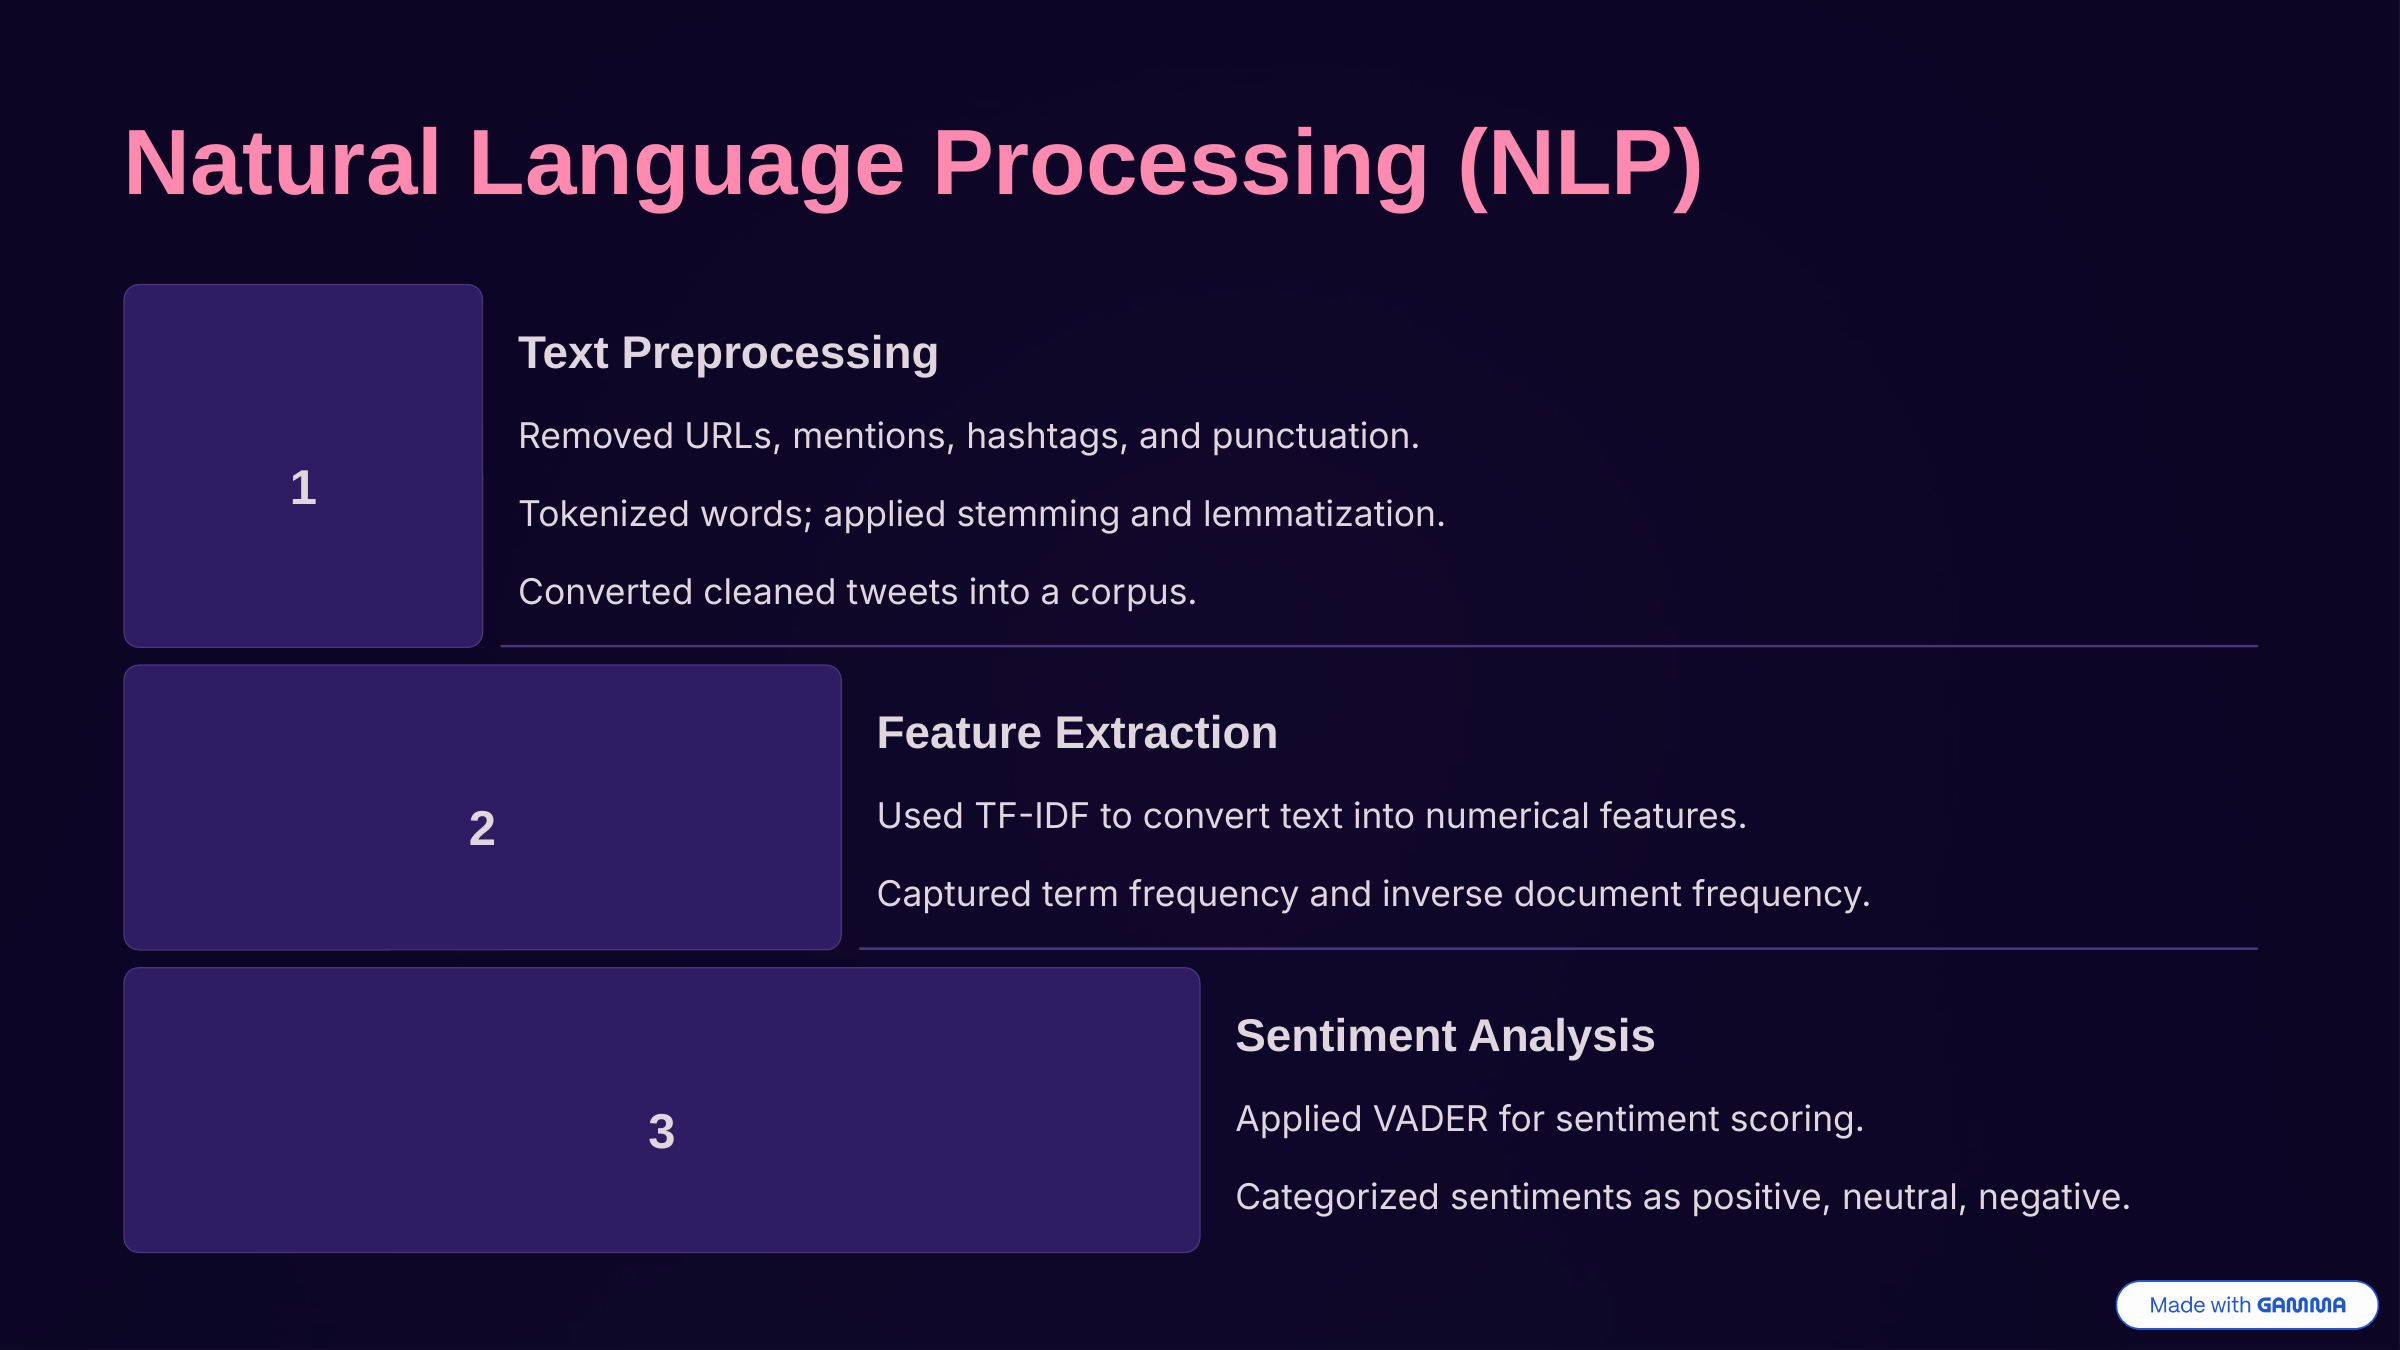

Natural Language Processing (NLP)

Text Preprocessing
Removed URLs, mentions, hashtags, and punctuation.
1
Tokenized words; applied stemming and lemmatization.
Converted cleaned tweets into a corpus.

Feature Extraction
2
Used TF-IDF to convert text into numerical features.
Captured term frequency and inverse document frequency.

Sentiment Analysis
3
Applied VADER for sentiment scoring.
Categorized sentiments as positive, neutral, negative.